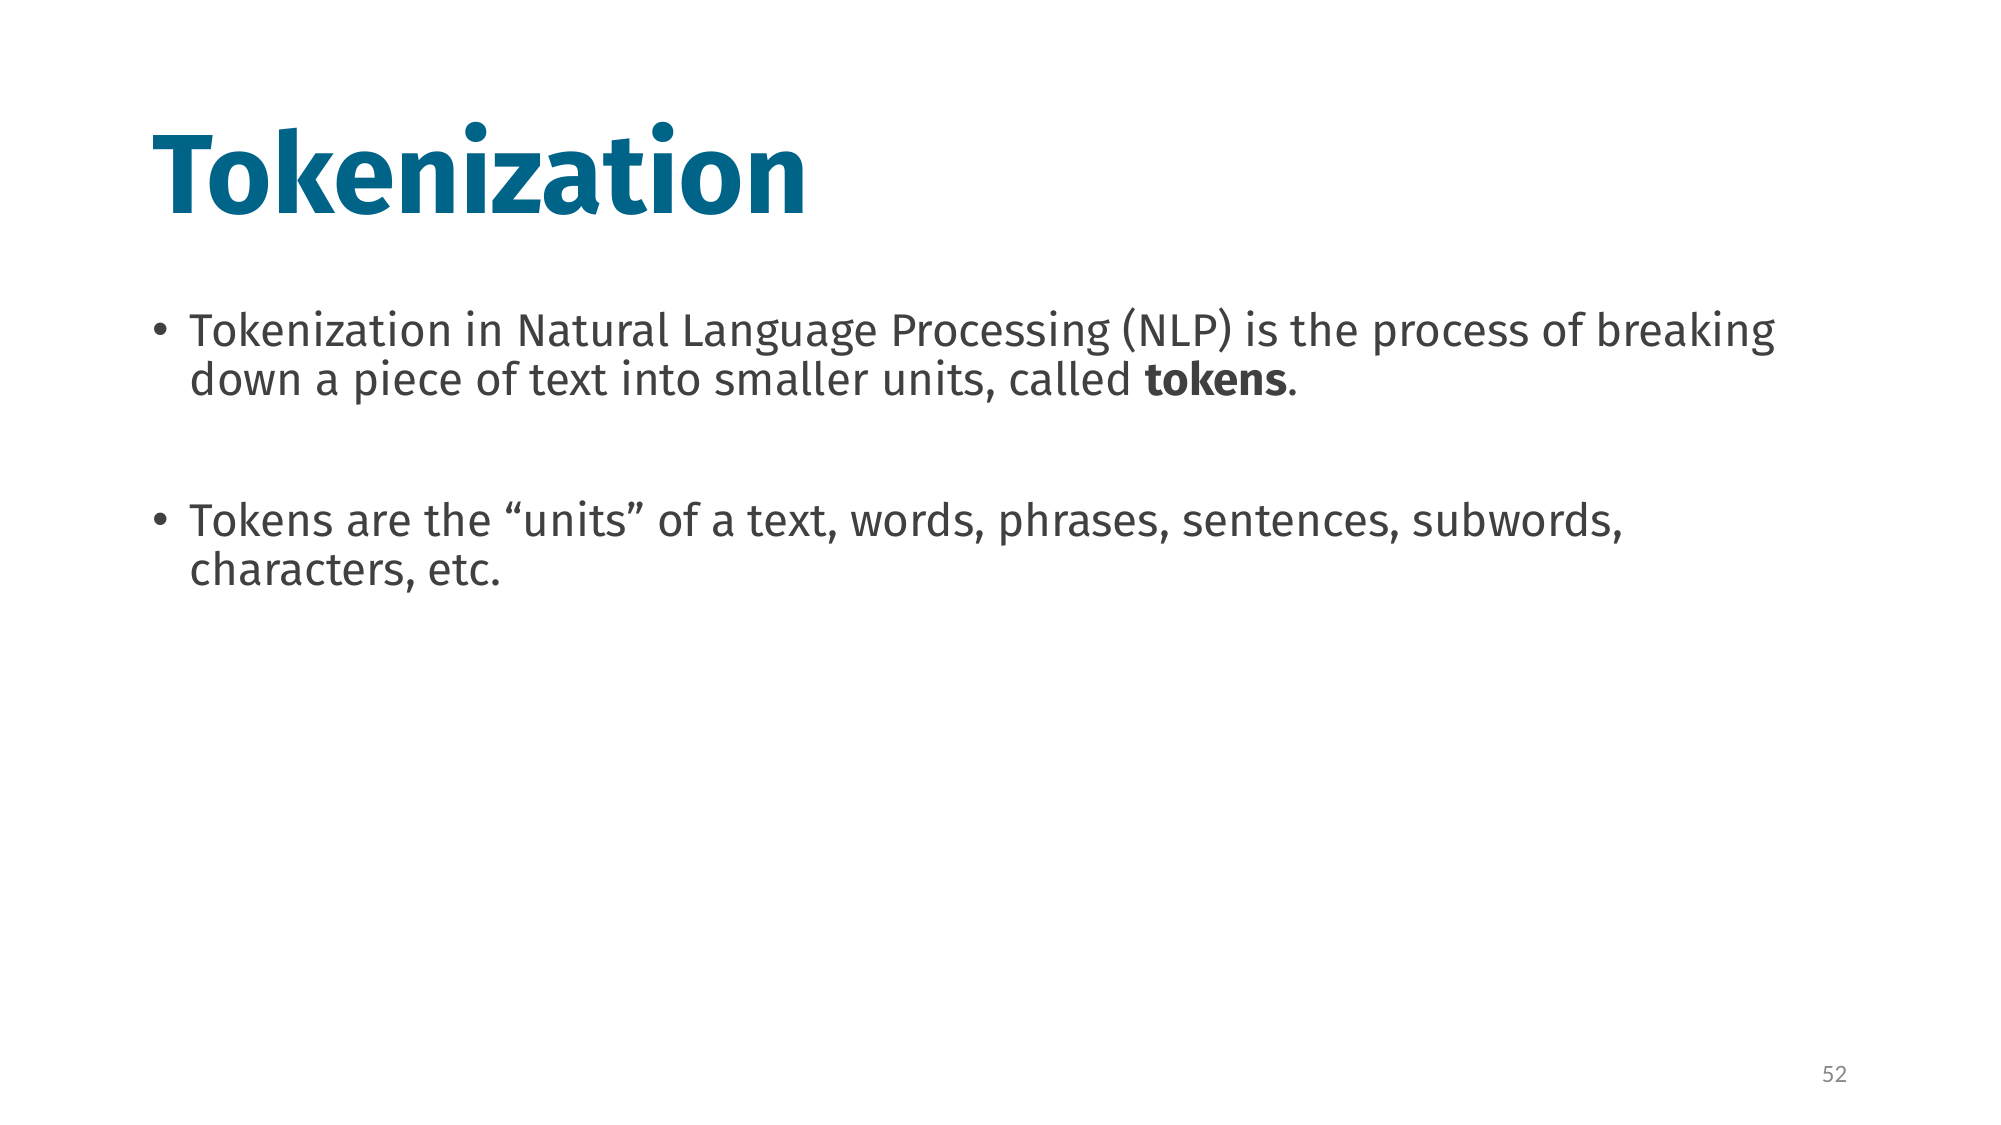

# Tokenization
Tokenization in Natural Language Processing (NLP) is the process of breaking down a piece of text into smaller units, called tokens.

Tokens are the “units” of a text, words, phrases, sentences, subwords, characters, etc.

52